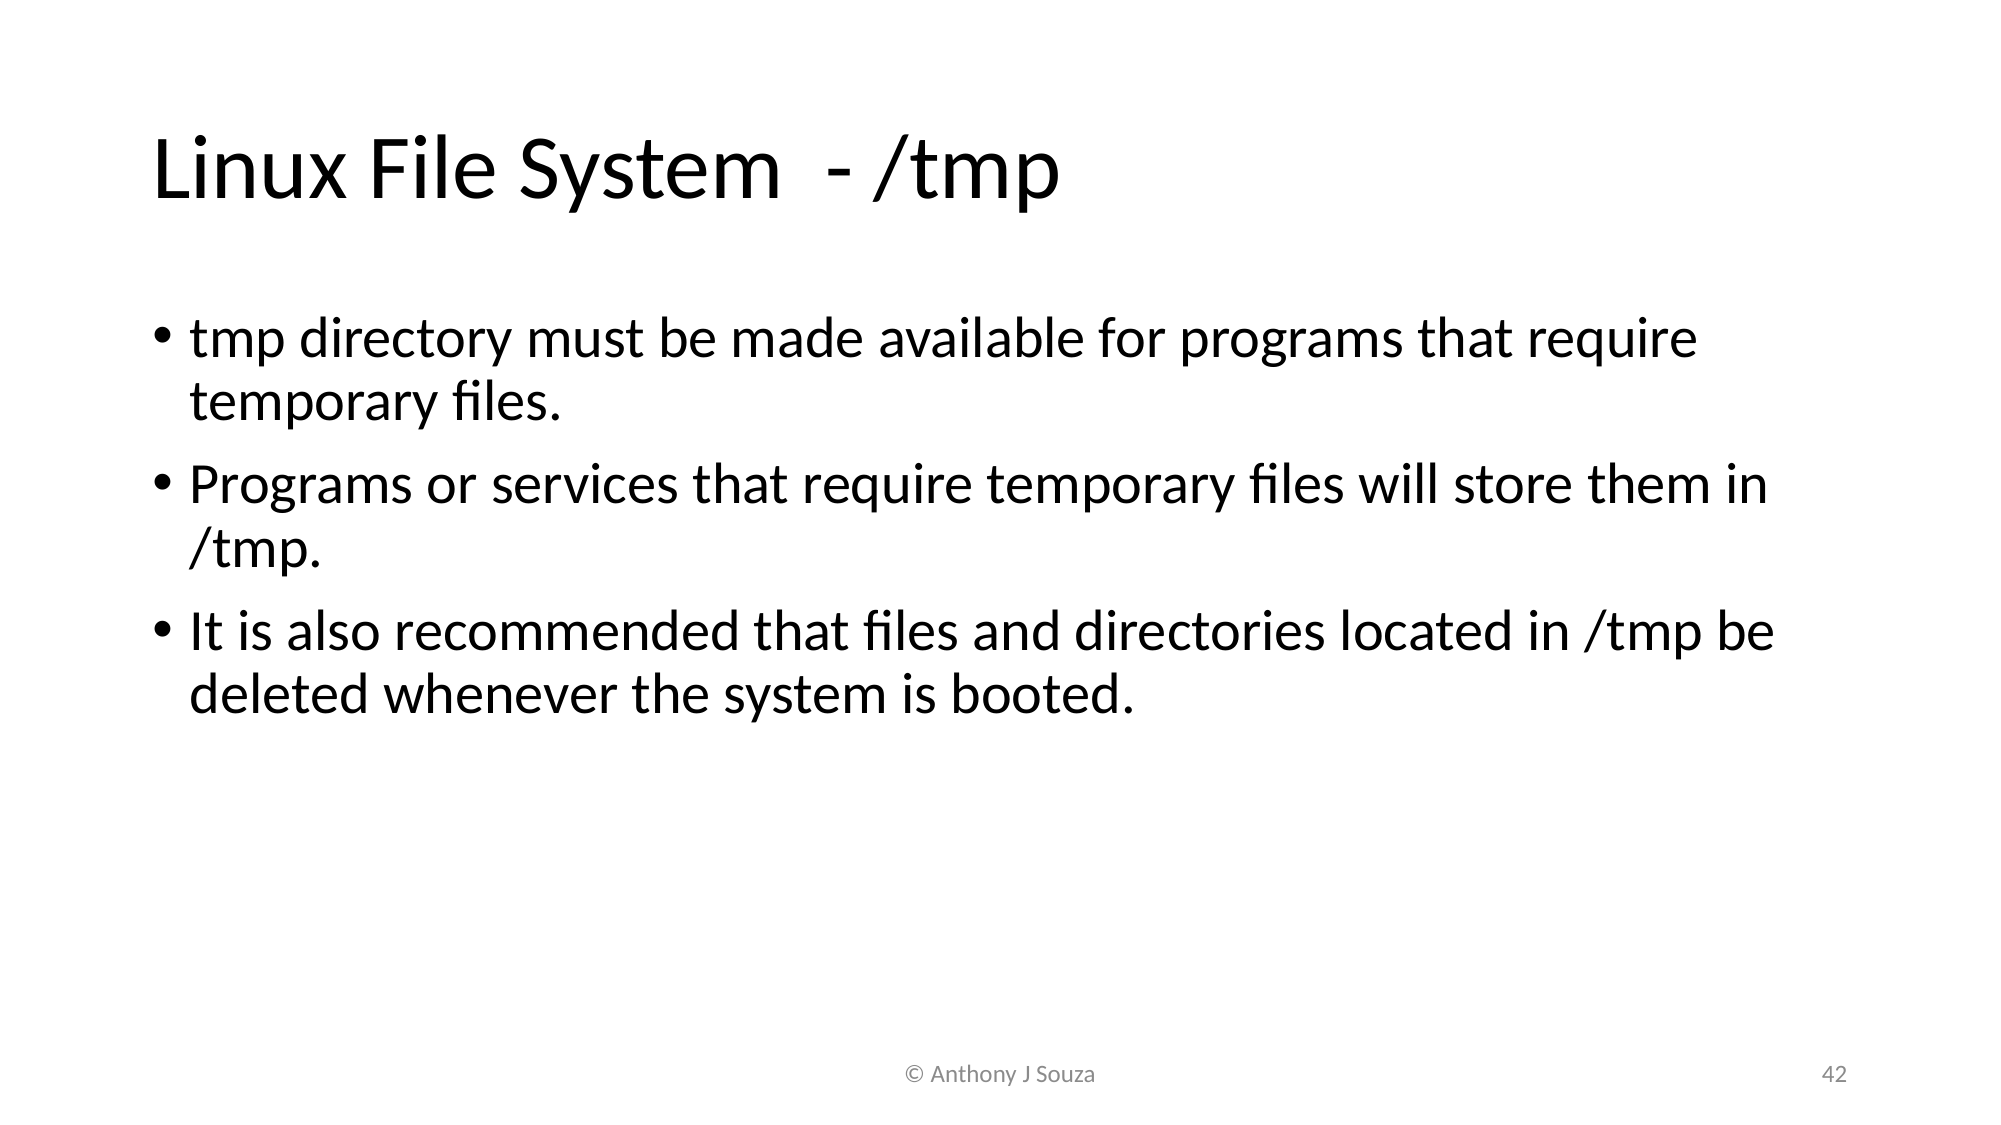

# Linux File System  - /tmp
tmp directory must be made available for programs that require temporary files.
Programs or services that require temporary files will store them in /tmp.
It is also recommended that files and directories located in /tmp be deleted whenever the system is booted.
© Anthony J Souza
42